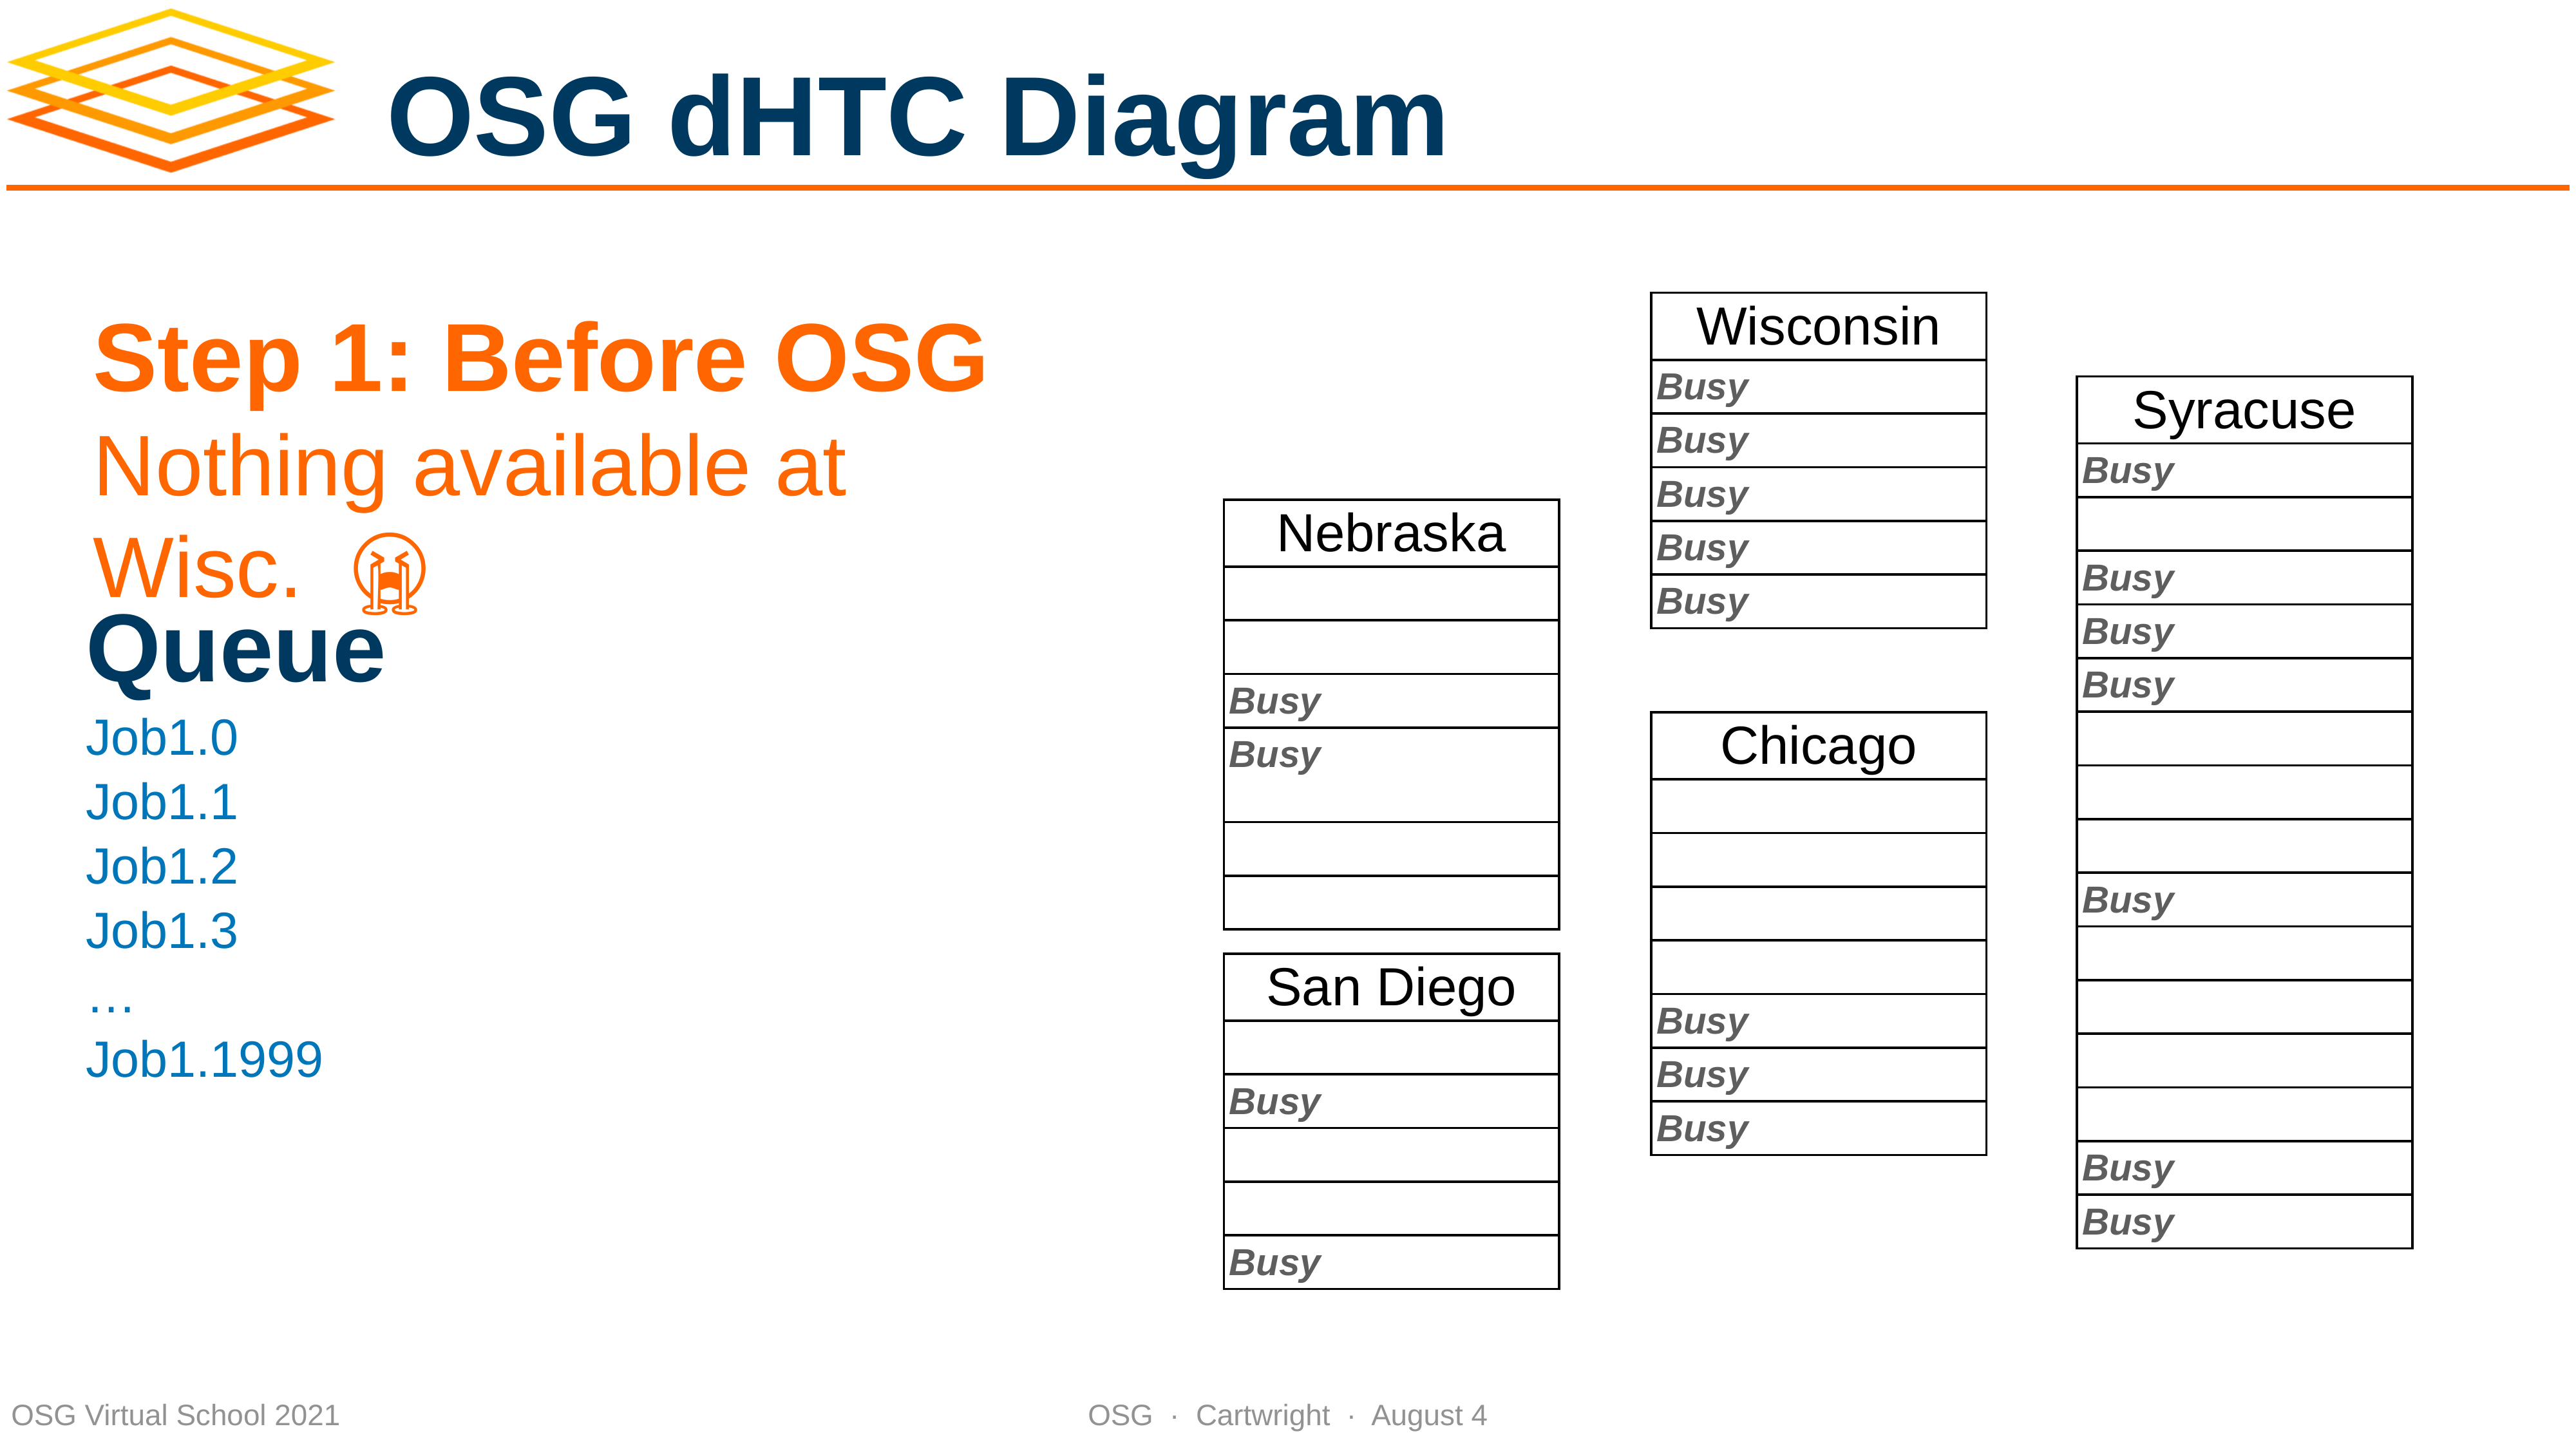

# OSG dHTC Diagram
Step 1: Before OSG
Nothing available at Wisc.  😭
| Wisconsin |
| --- |
| Busy |
| Busy |
| Busy |
| Busy |
| Busy |
| Syracuse |
| --- |
| Busy |
|  |
| Busy |
| Busy |
| Busy |
|  |
|  |
|  |
| Busy |
|  |
|  |
|  |
|  |
| Busy |
| Busy |
| Nebraska |
| --- |
|  |
|  |
| Busy |
| Busy |
|  |
|  |
Queue
Job1.0
Job1.1
Job1.2
Job1.3
…
Job1.1999
| Chicago |
| --- |
|  |
|  |
|  |
|  |
| Busy |
| Busy |
| Busy |
| San Diego |
| --- |
|  |
| Busy |
|  |
|  |
| Busy |
16